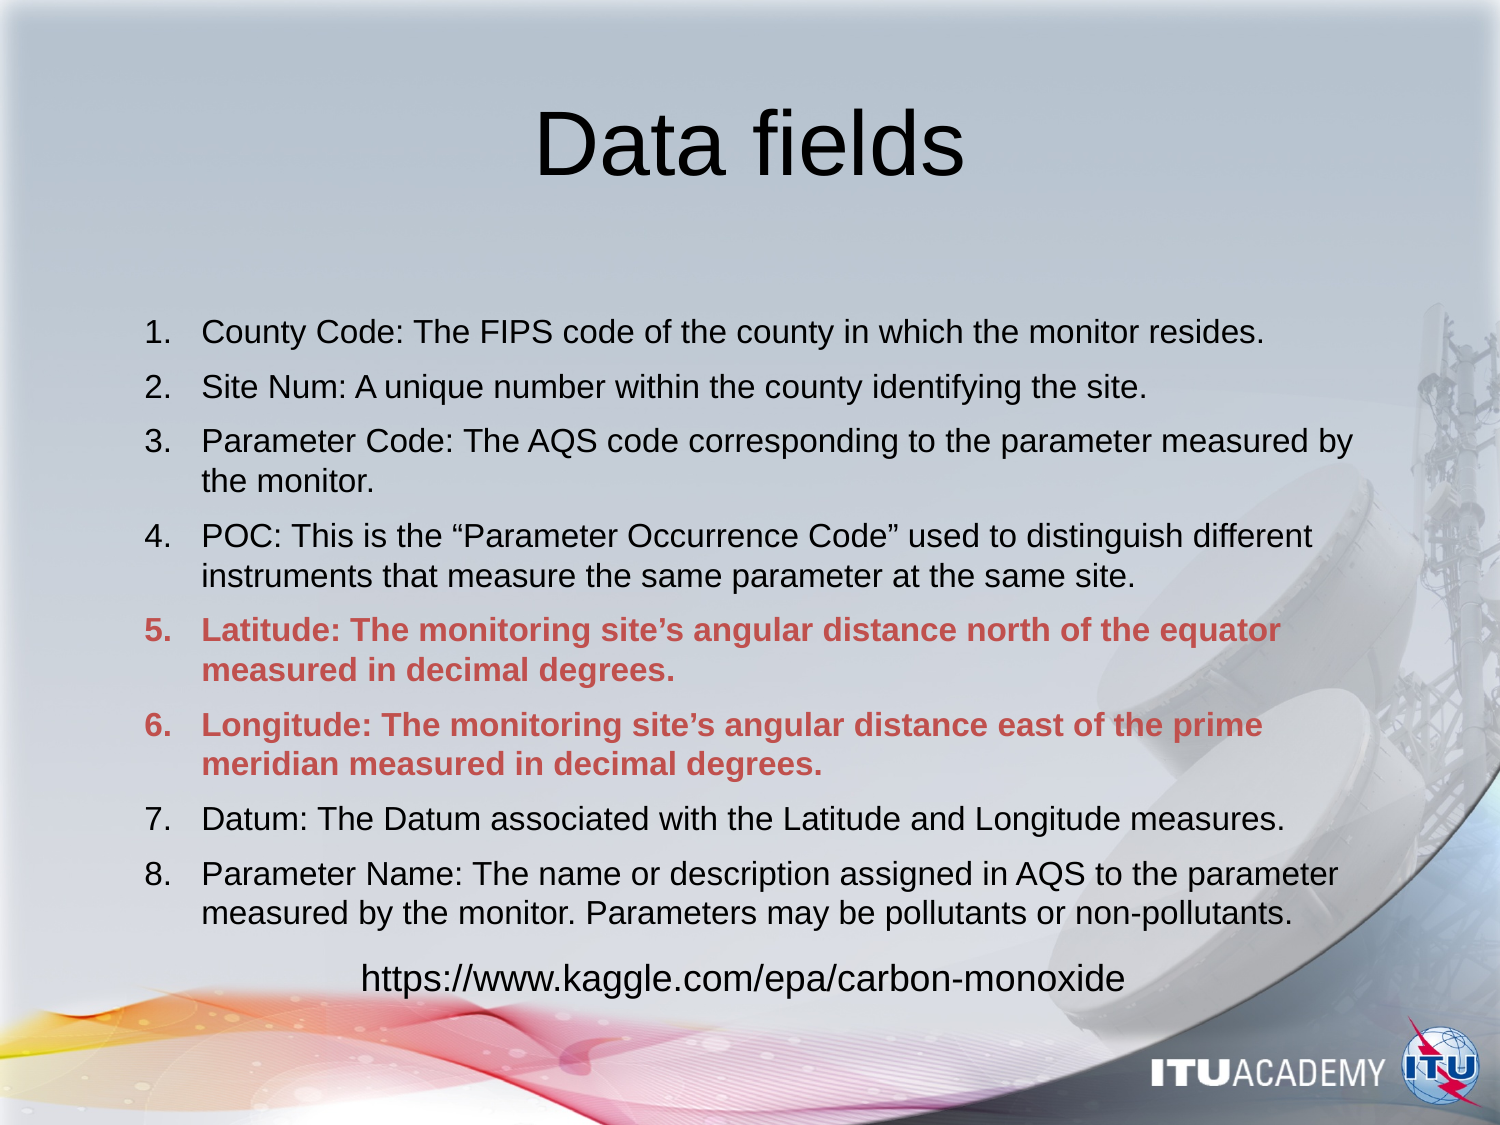

# Data fields
County Code: The FIPS code of the county in which the monitor resides.
Site Num: A unique number within the county identifying the site.
Parameter Code: The AQS code corresponding to the parameter measured by the monitor.
POC: This is the “Parameter Occurrence Code” used to distinguish different instruments that measure the same parameter at the same site.
Latitude: The monitoring site’s angular distance north of the equator measured in decimal degrees.
Longitude: The monitoring site’s angular distance east of the prime meridian measured in decimal degrees.
Datum: The Datum associated with the Latitude and Longitude measures.
Parameter Name: The name or description assigned in AQS to the parameter measured by the monitor. Parameters may be pollutants or non-pollutants.
https://www.kaggle.com/epa/carbon-monoxide